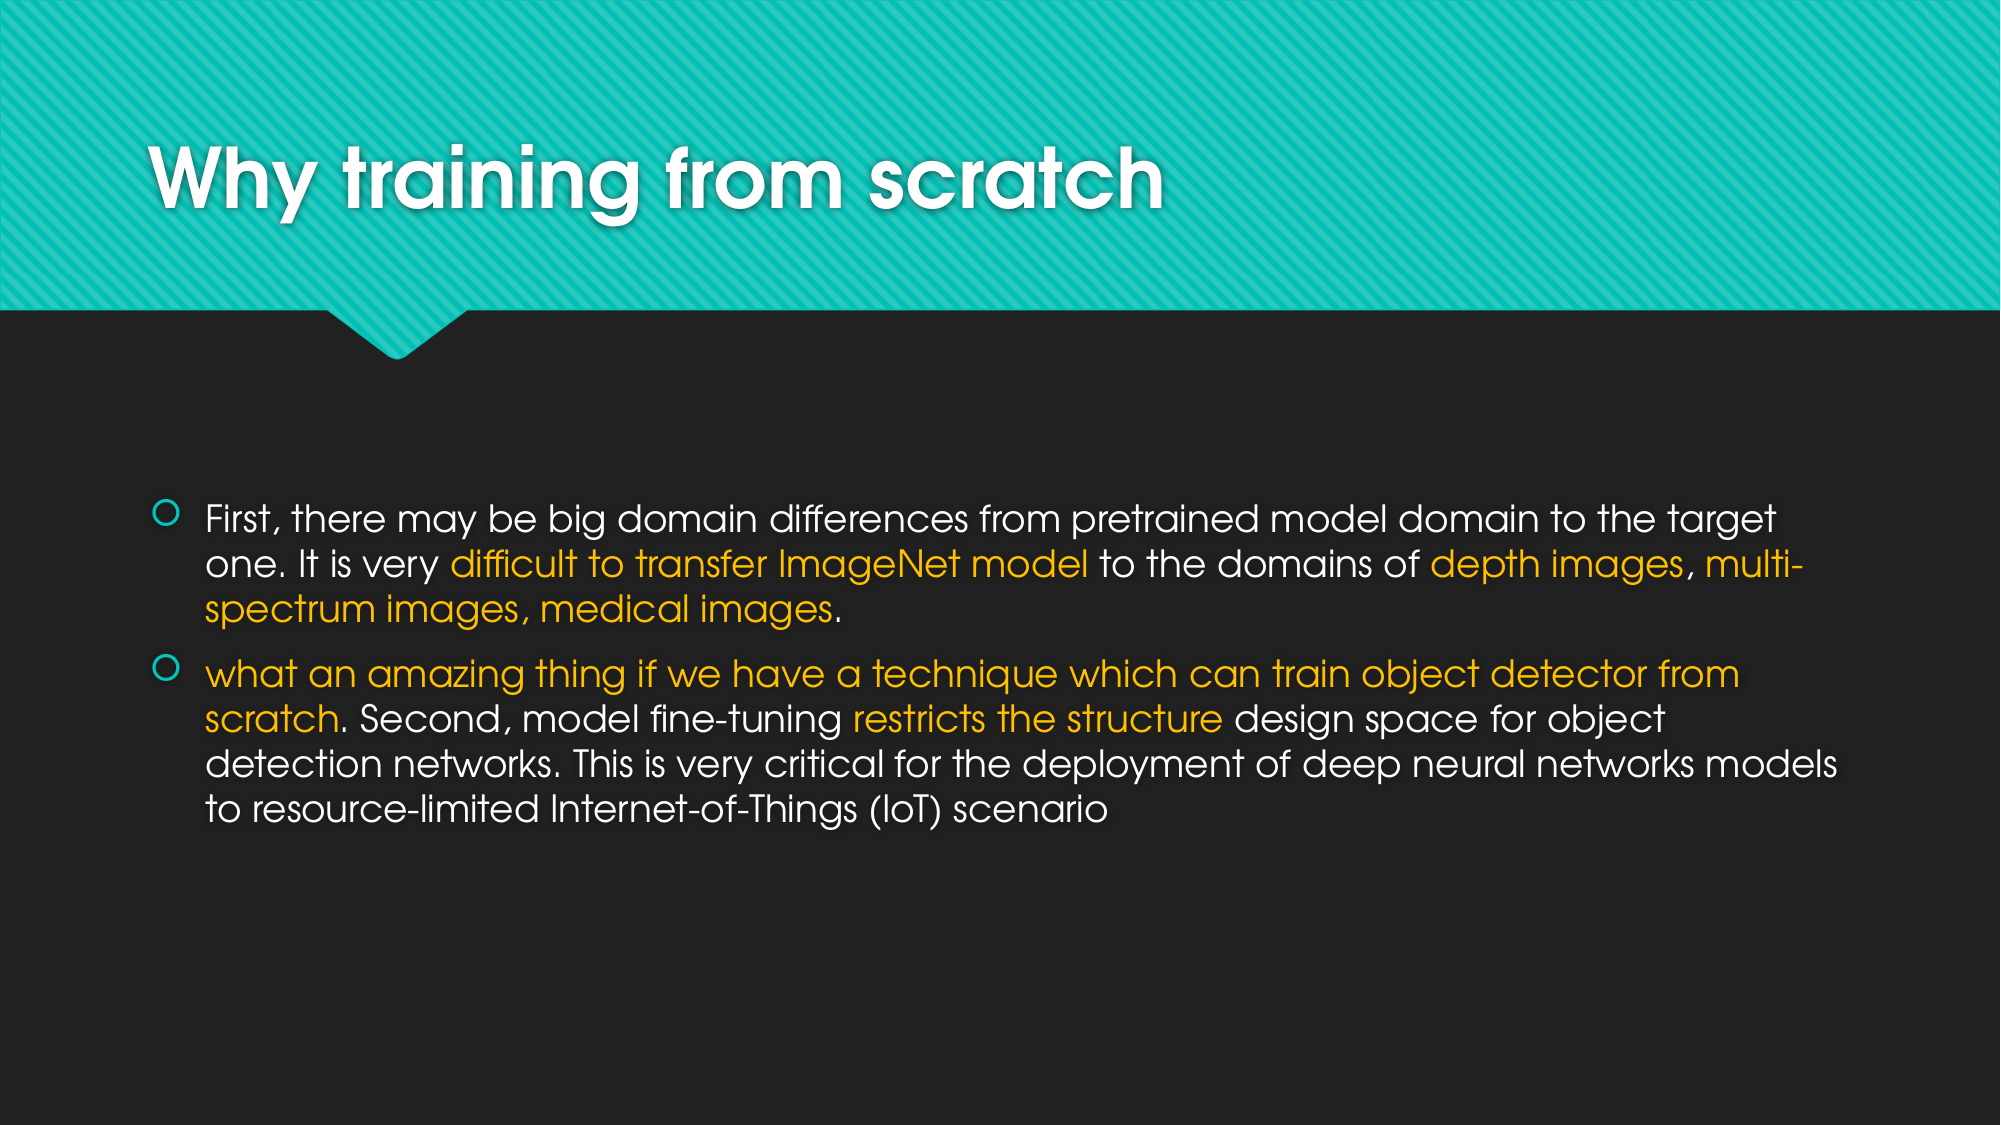

# Why training from scratch
First, there may be big domain differences from pretrained model domain to the target one. It is very difficult to transfer ImageNet model to the domains of depth images, multi-spectrum images, medical images.
what an amazing thing if we have a technique which can train object detector from scratch. Second, model fine-tuning restricts the structure design space for object detection networks. This is very critical for the deployment of deep neural networks models to resource-limited Internet-of-Things (IoT) scenario